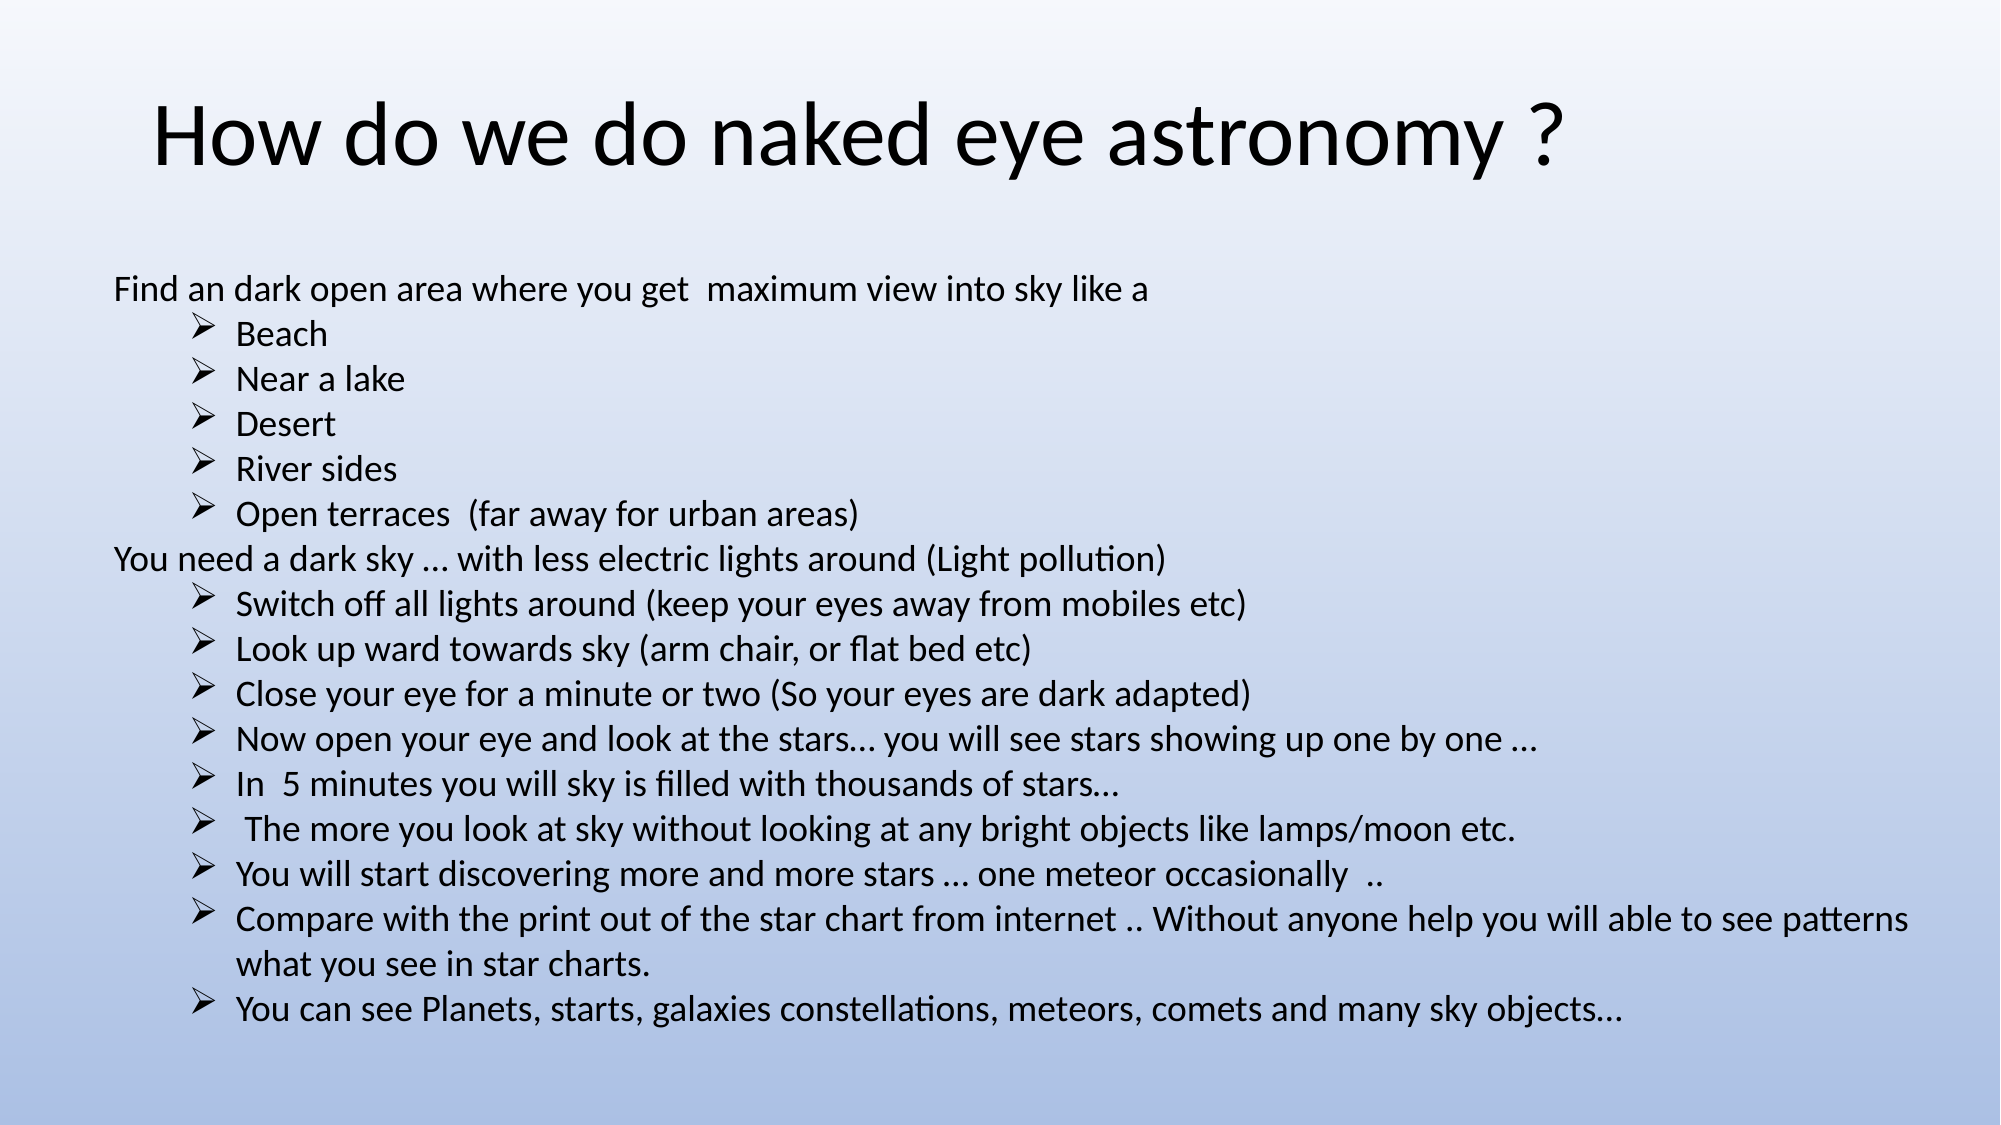

# How do we do naked eye astronomy ?
Find an dark open area where you get  maximum view into sky like a
Beach
Near a lake
Desert
River sides
Open terraces  (far away for urban areas)
You need a dark sky … with less electric lights around (Light pollution)
Switch off all lights around (keep your eyes away from mobiles etc)
Look up ward towards sky (arm chair, or flat bed etc)
Close your eye for a minute or two (So your eyes are dark adapted)
Now open your eye and look at the stars… you will see stars showing up one by one …
In  5 minutes you will sky is filled with thousands of stars…
 The more you look at sky without looking at any bright objects like lamps/moon etc.
You will start discovering more and more stars … one meteor occasionally  ..
Compare with the print out of the star chart from internet .. Without anyone help you will able to see patterns what you see in star charts.
You can see Planets, starts, galaxies constellations, meteors, comets and many sky objects…